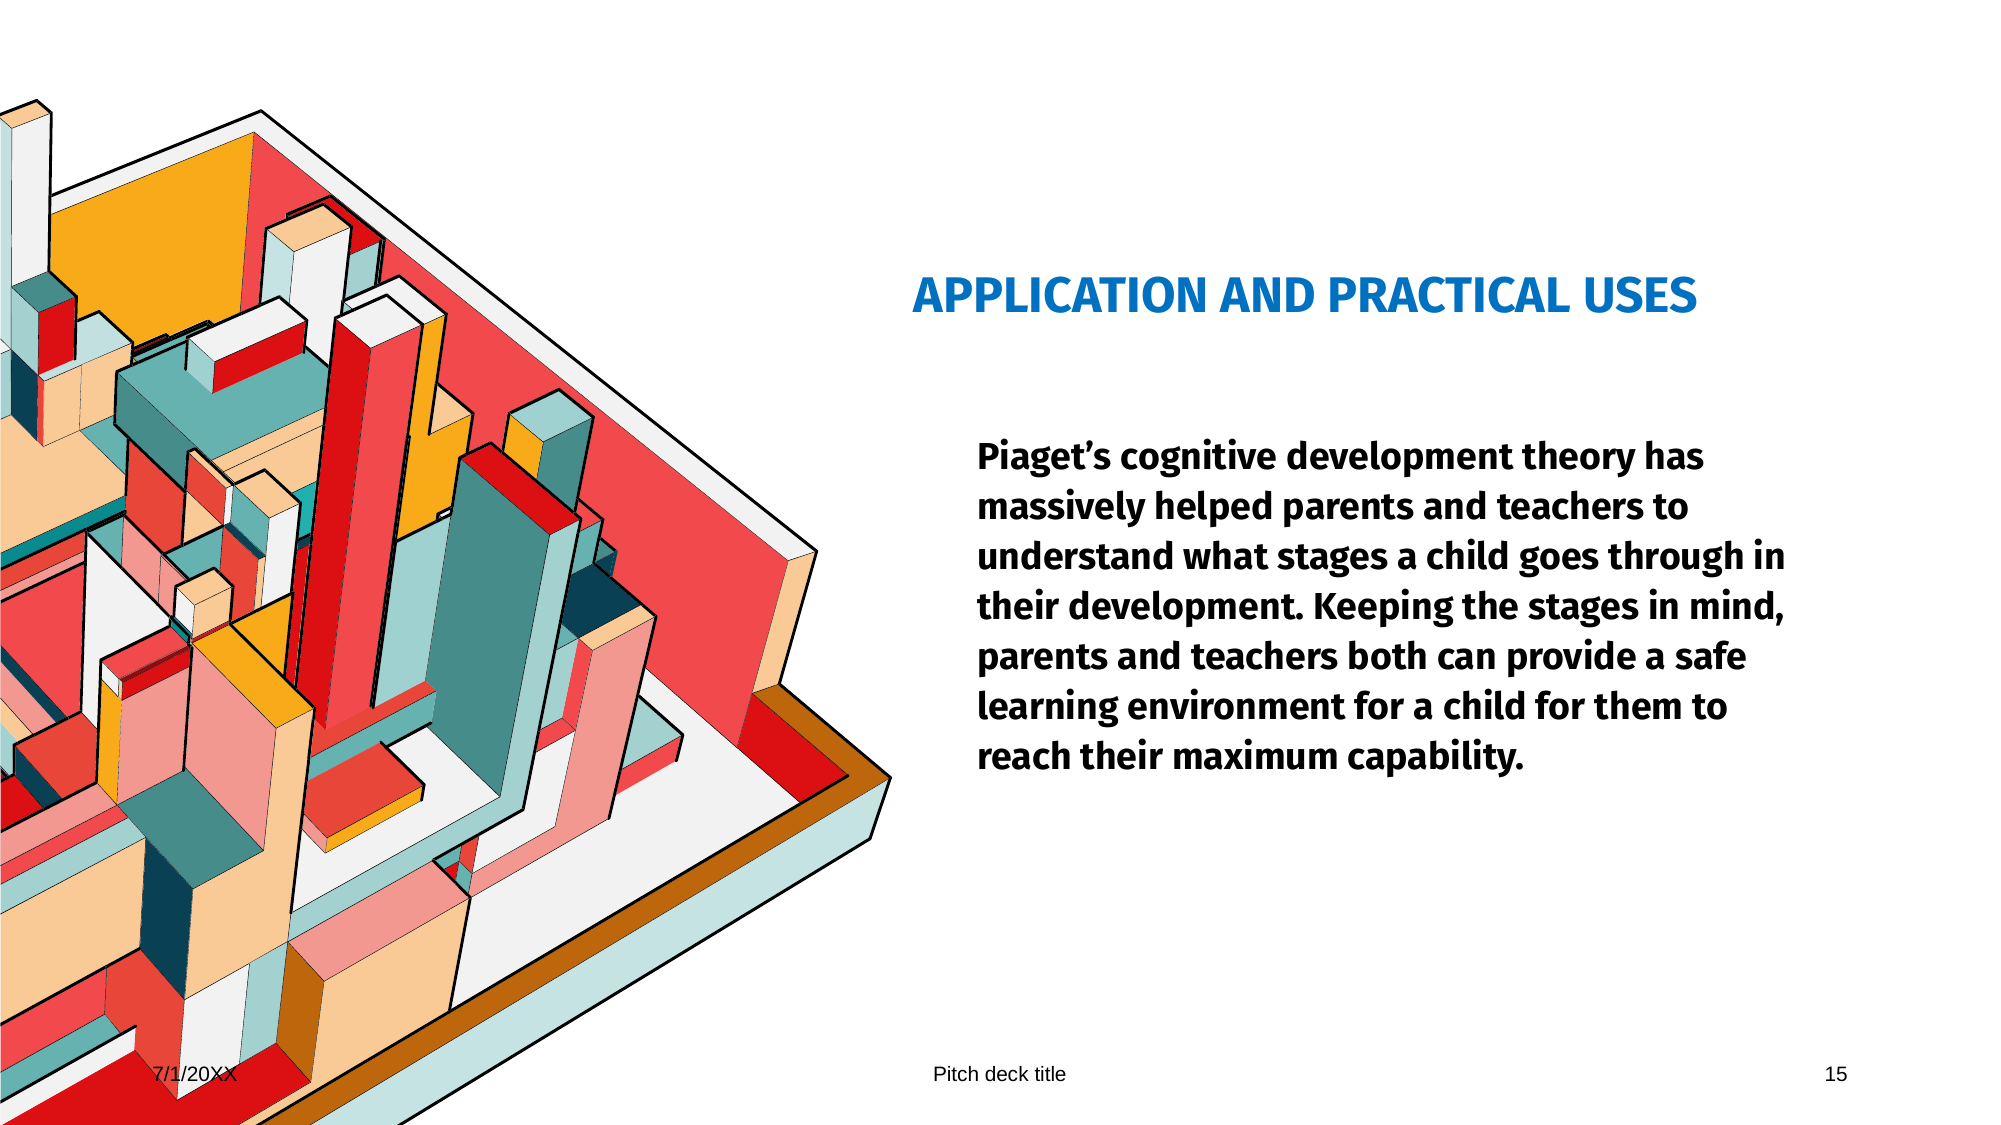

# Application And Practical Uses
Piaget’s cognitive development theory has massively helped parents and teachers to understand what stages a child goes through in their development. Keeping the stages in mind, parents and teachers both can provide a safe learning environment for a child for them to reach their maximum capability.
7/1/20XX
Pitch deck title
15